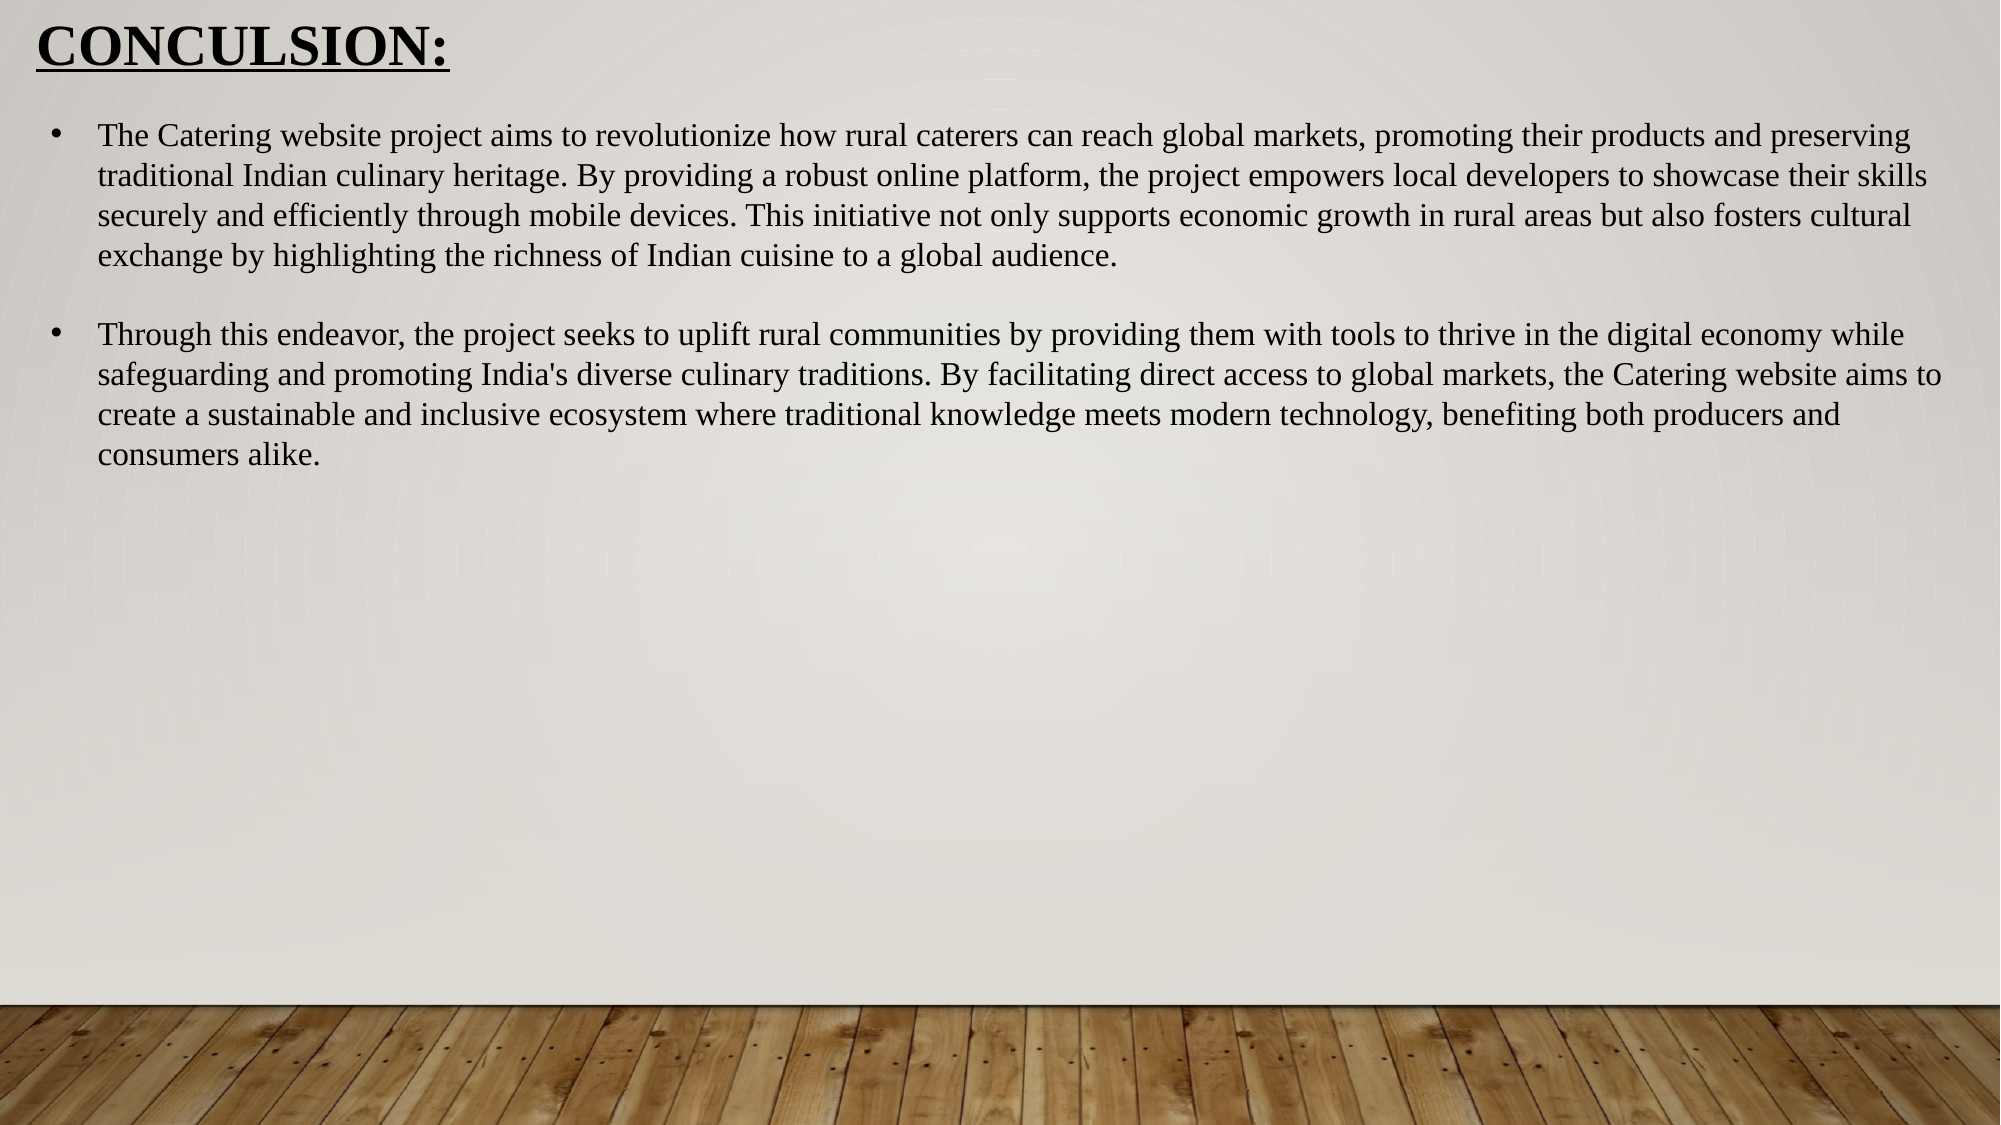

CONCULSION:
The Catering website project aims to revolutionize how rural caterers can reach global markets, promoting their products and preserving traditional Indian culinary heritage. By providing a robust online platform, the project empowers local developers to showcase their skills securely and efficiently through mobile devices. This initiative not only supports economic growth in rural areas but also fosters cultural exchange by highlighting the richness of Indian cuisine to a global audience.

Through this endeavor, the project seeks to uplift rural communities by providing them with tools to thrive in the digital economy while safeguarding and promoting India's diverse culinary traditions. By facilitating direct access to global markets, the Catering website aims to create a sustainable and inclusive ecosystem where traditional knowledge meets modern technology, benefiting both producers and consumers alike.